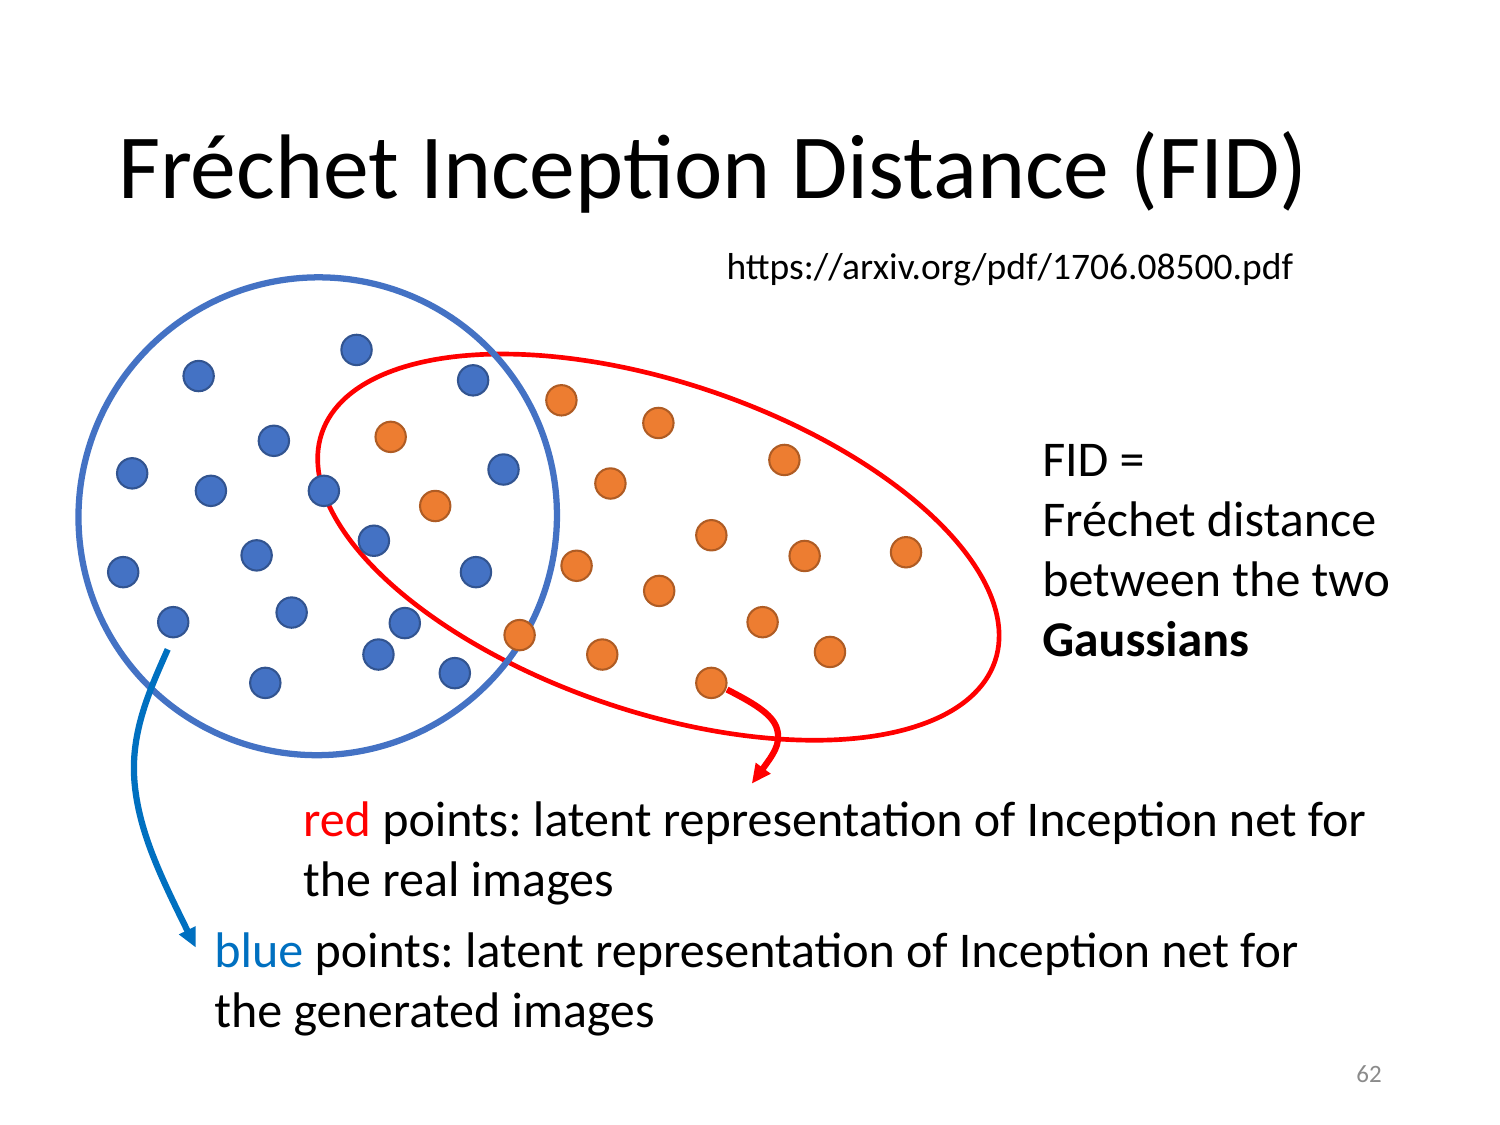

# Fréchet Inception Distance (FID)
https://arxiv.org/pdf/1706.08500.pdf

FID =
Fréchet distance between the two Gaussians

red points: latent representation of Inception net for the real images
blue points: latent representation of Inception net for the generated images
62